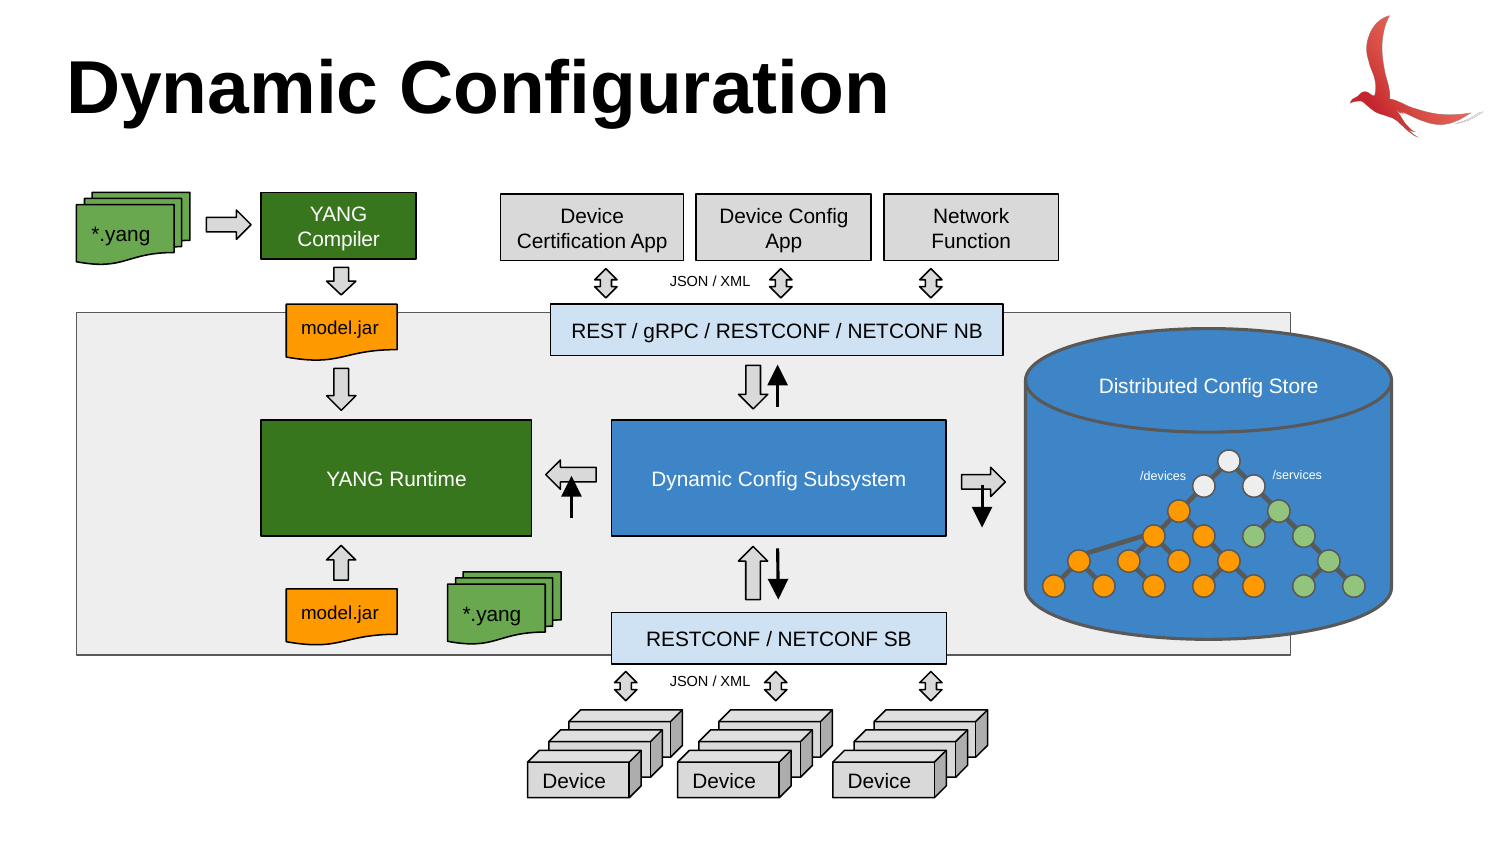

# Dynamic Configuration
*.yang
YANG Compiler
Device Certification App
Device Config
App
Network
Function

JSON / XML

model.jar
REST / gRPC / RESTCONF / NETCONF NB

Distributed Config Store

Dynamic Config Subsystem
YANG Runtime

/services
/devices

*.yang

model.jar
RESTCONF / NETCONF SB
JSON / XML

Device
Device
Device
Device
Device
Device
Device
Device
Device